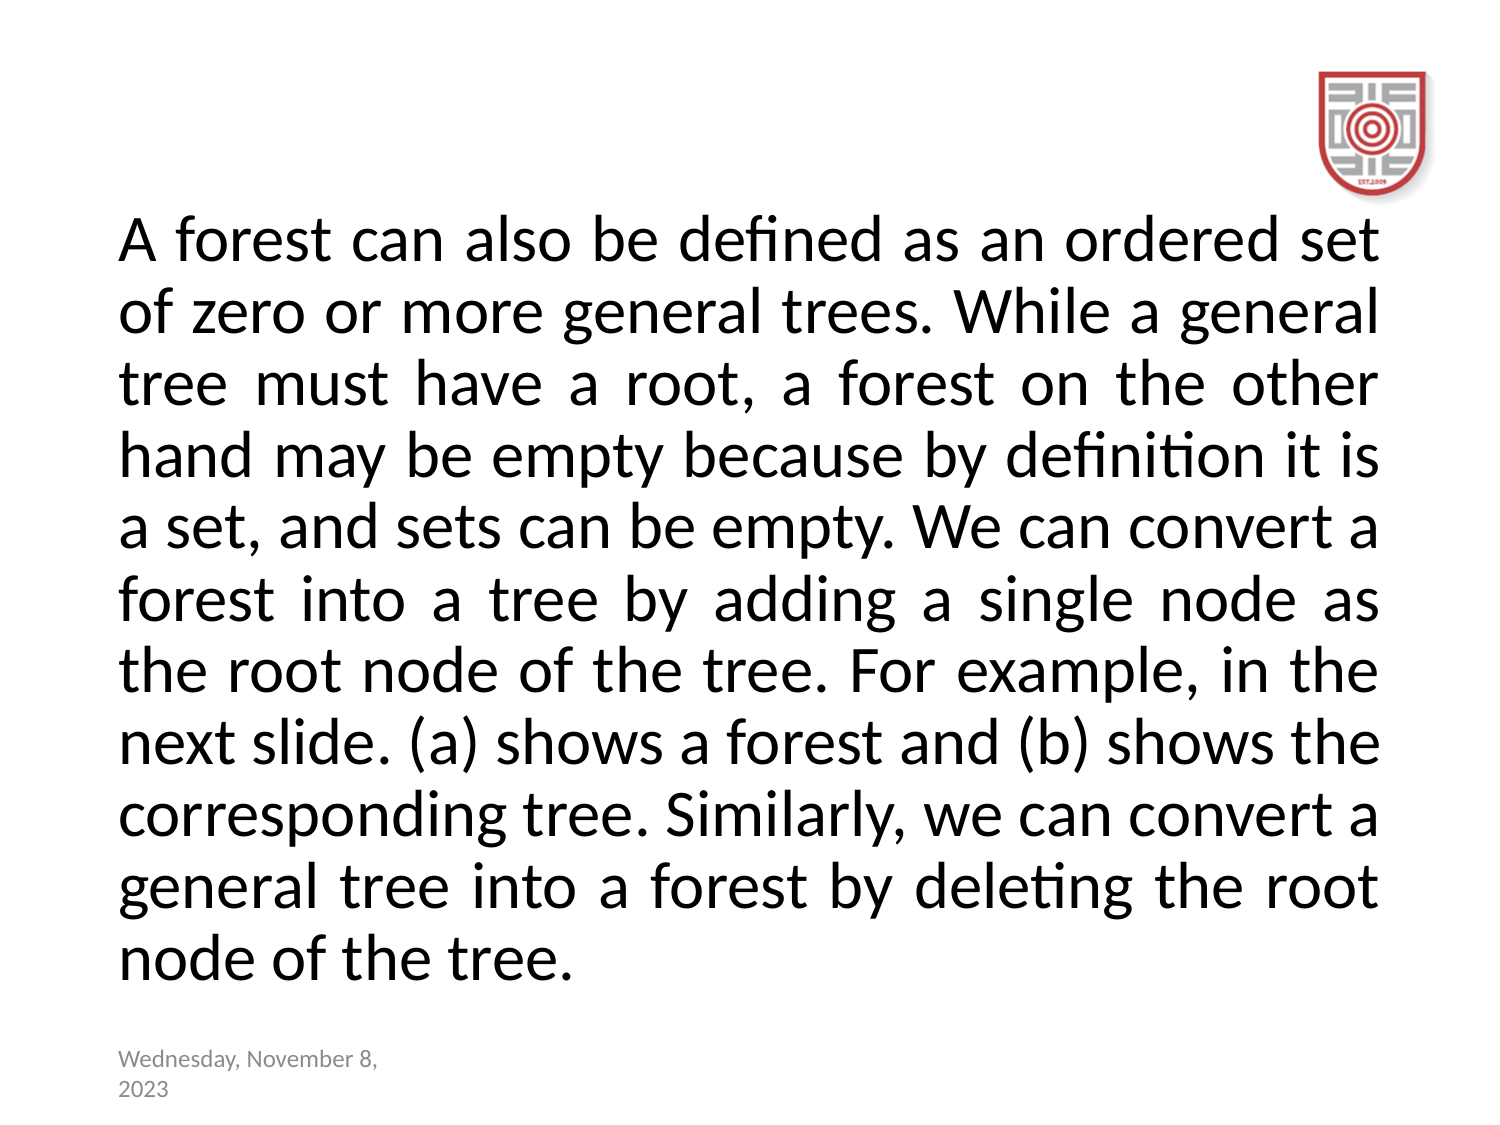

#
A forest can also be defined as an ordered set of zero or more general trees. While a general tree must have a root, a forest on the other hand may be empty because by definition it is a set, and sets can be empty. We can convert a forest into a tree by adding a single node as the root node of the tree. For example, in the next slide. (a) shows a forest and (b) shows the corresponding tree. Similarly, we can convert a general tree into a forest by deleting the root node of the tree.
Wednesday, November 8, 2023